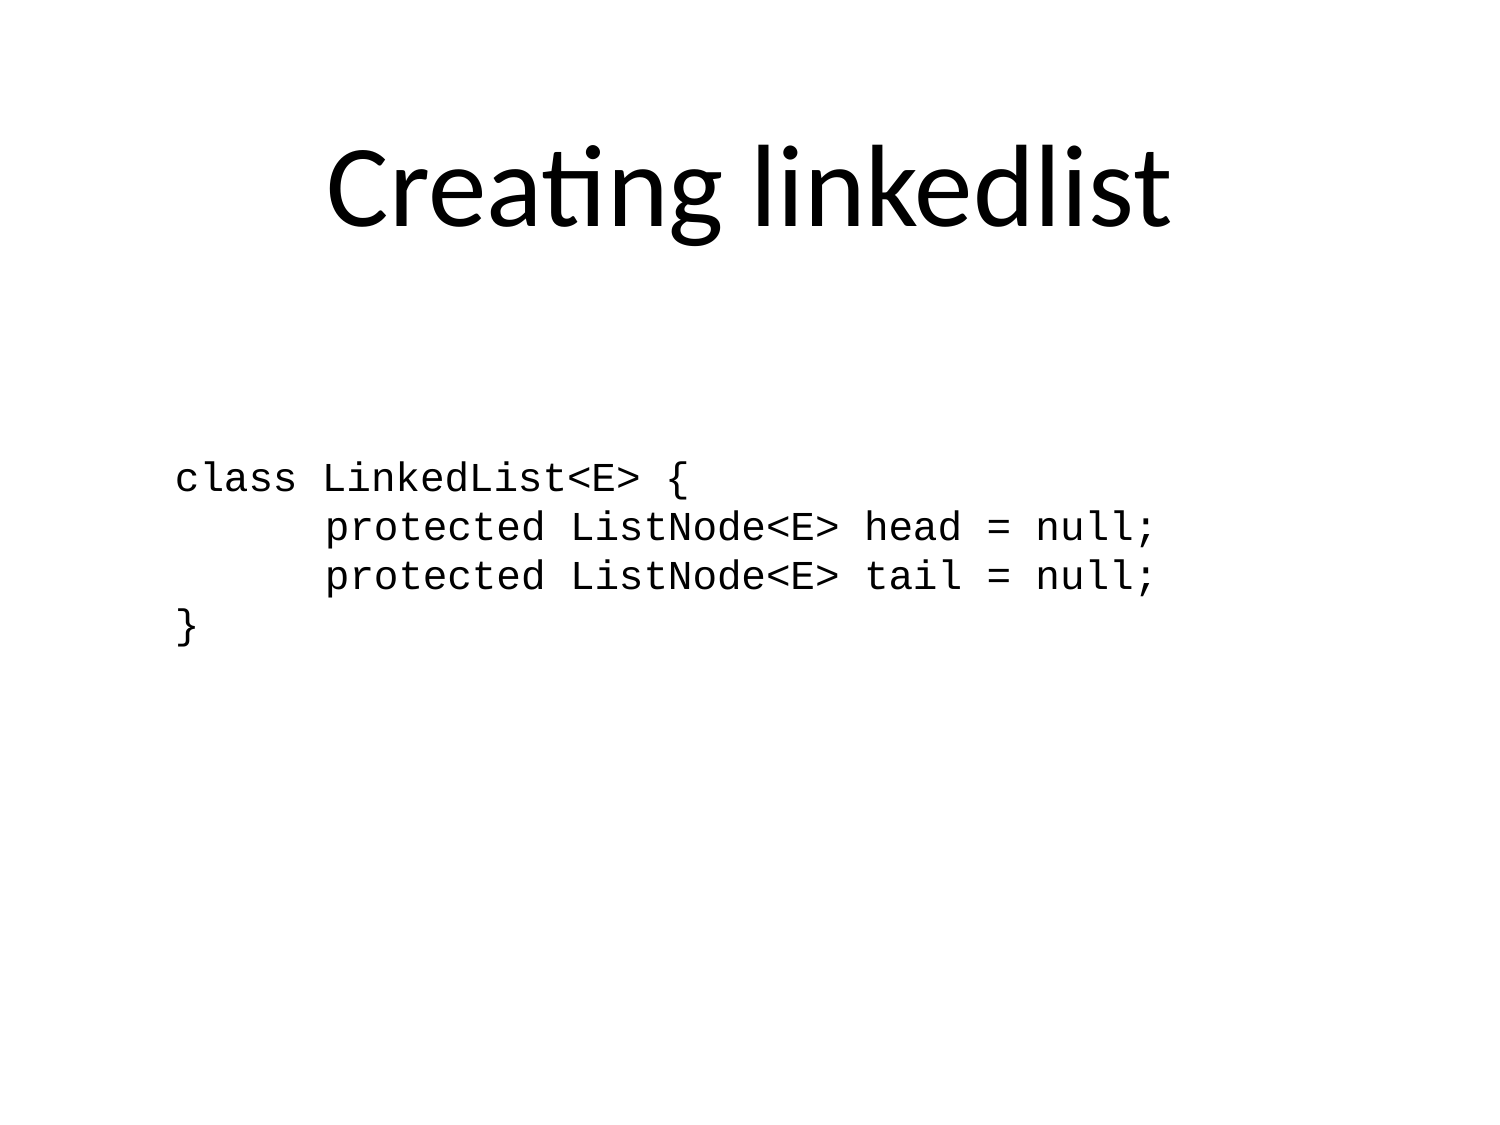

# Creating linkedlist
class LinkedList<E> {
	protected ListNode<E> head = null;
	protected ListNode<E> tail = null;
}